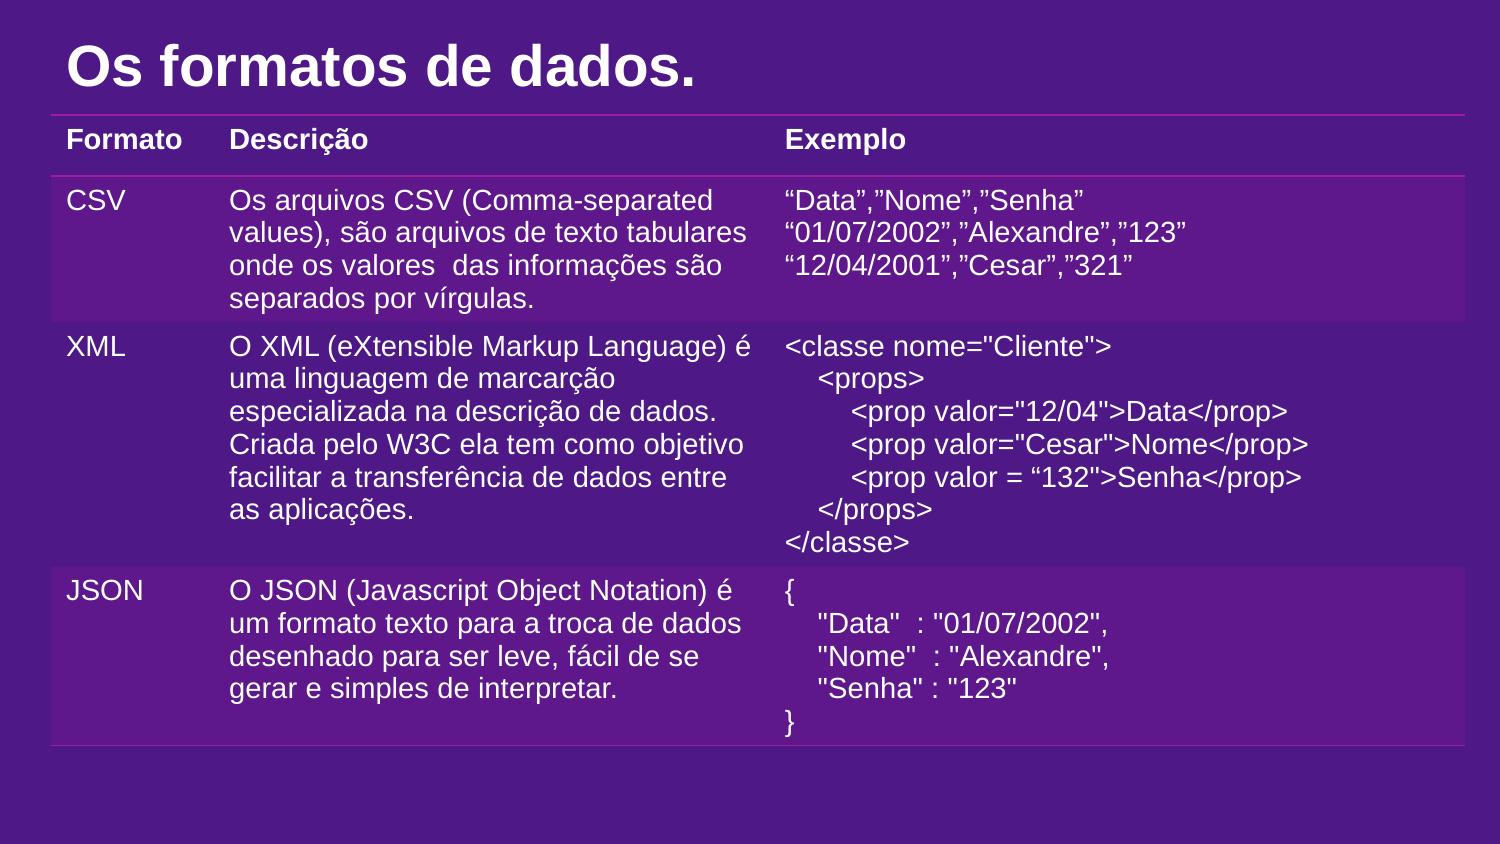

# Os formatos de dados.
| Formato | Descrição | Exemplo |
| --- | --- | --- |
| CSV | Os arquivos CSV (Comma-separated values), são arquivos de texto tabulares onde os valores das informações são separados por vírgulas. | “Data”,”Nome”,”Senha” “01/07/2002”,”Alexandre”,”123” “12/04/2001”,”Cesar”,”321” |
| XML | O XML (eXtensible Markup Language) é uma linguagem de marcarção especializada na descrição de dados. Criada pelo W3C ela tem como objetivo facilitar a transferência de dados entre as aplicações. | <classe nome="Cliente"> <props> <prop valor="12/04">Data</prop> <prop valor="Cesar">Nome</prop> <prop valor = “132">Senha</prop> </props> </classe> |
| JSON | O JSON (Javascript Object Notation) é um formato texto para a troca de dados desenhado para ser leve, fácil de se gerar e simples de interpretar. | {     "Data"  : "01/07/2002",     "Nome"  : "Alexandre",     "Senha" : "123" } |